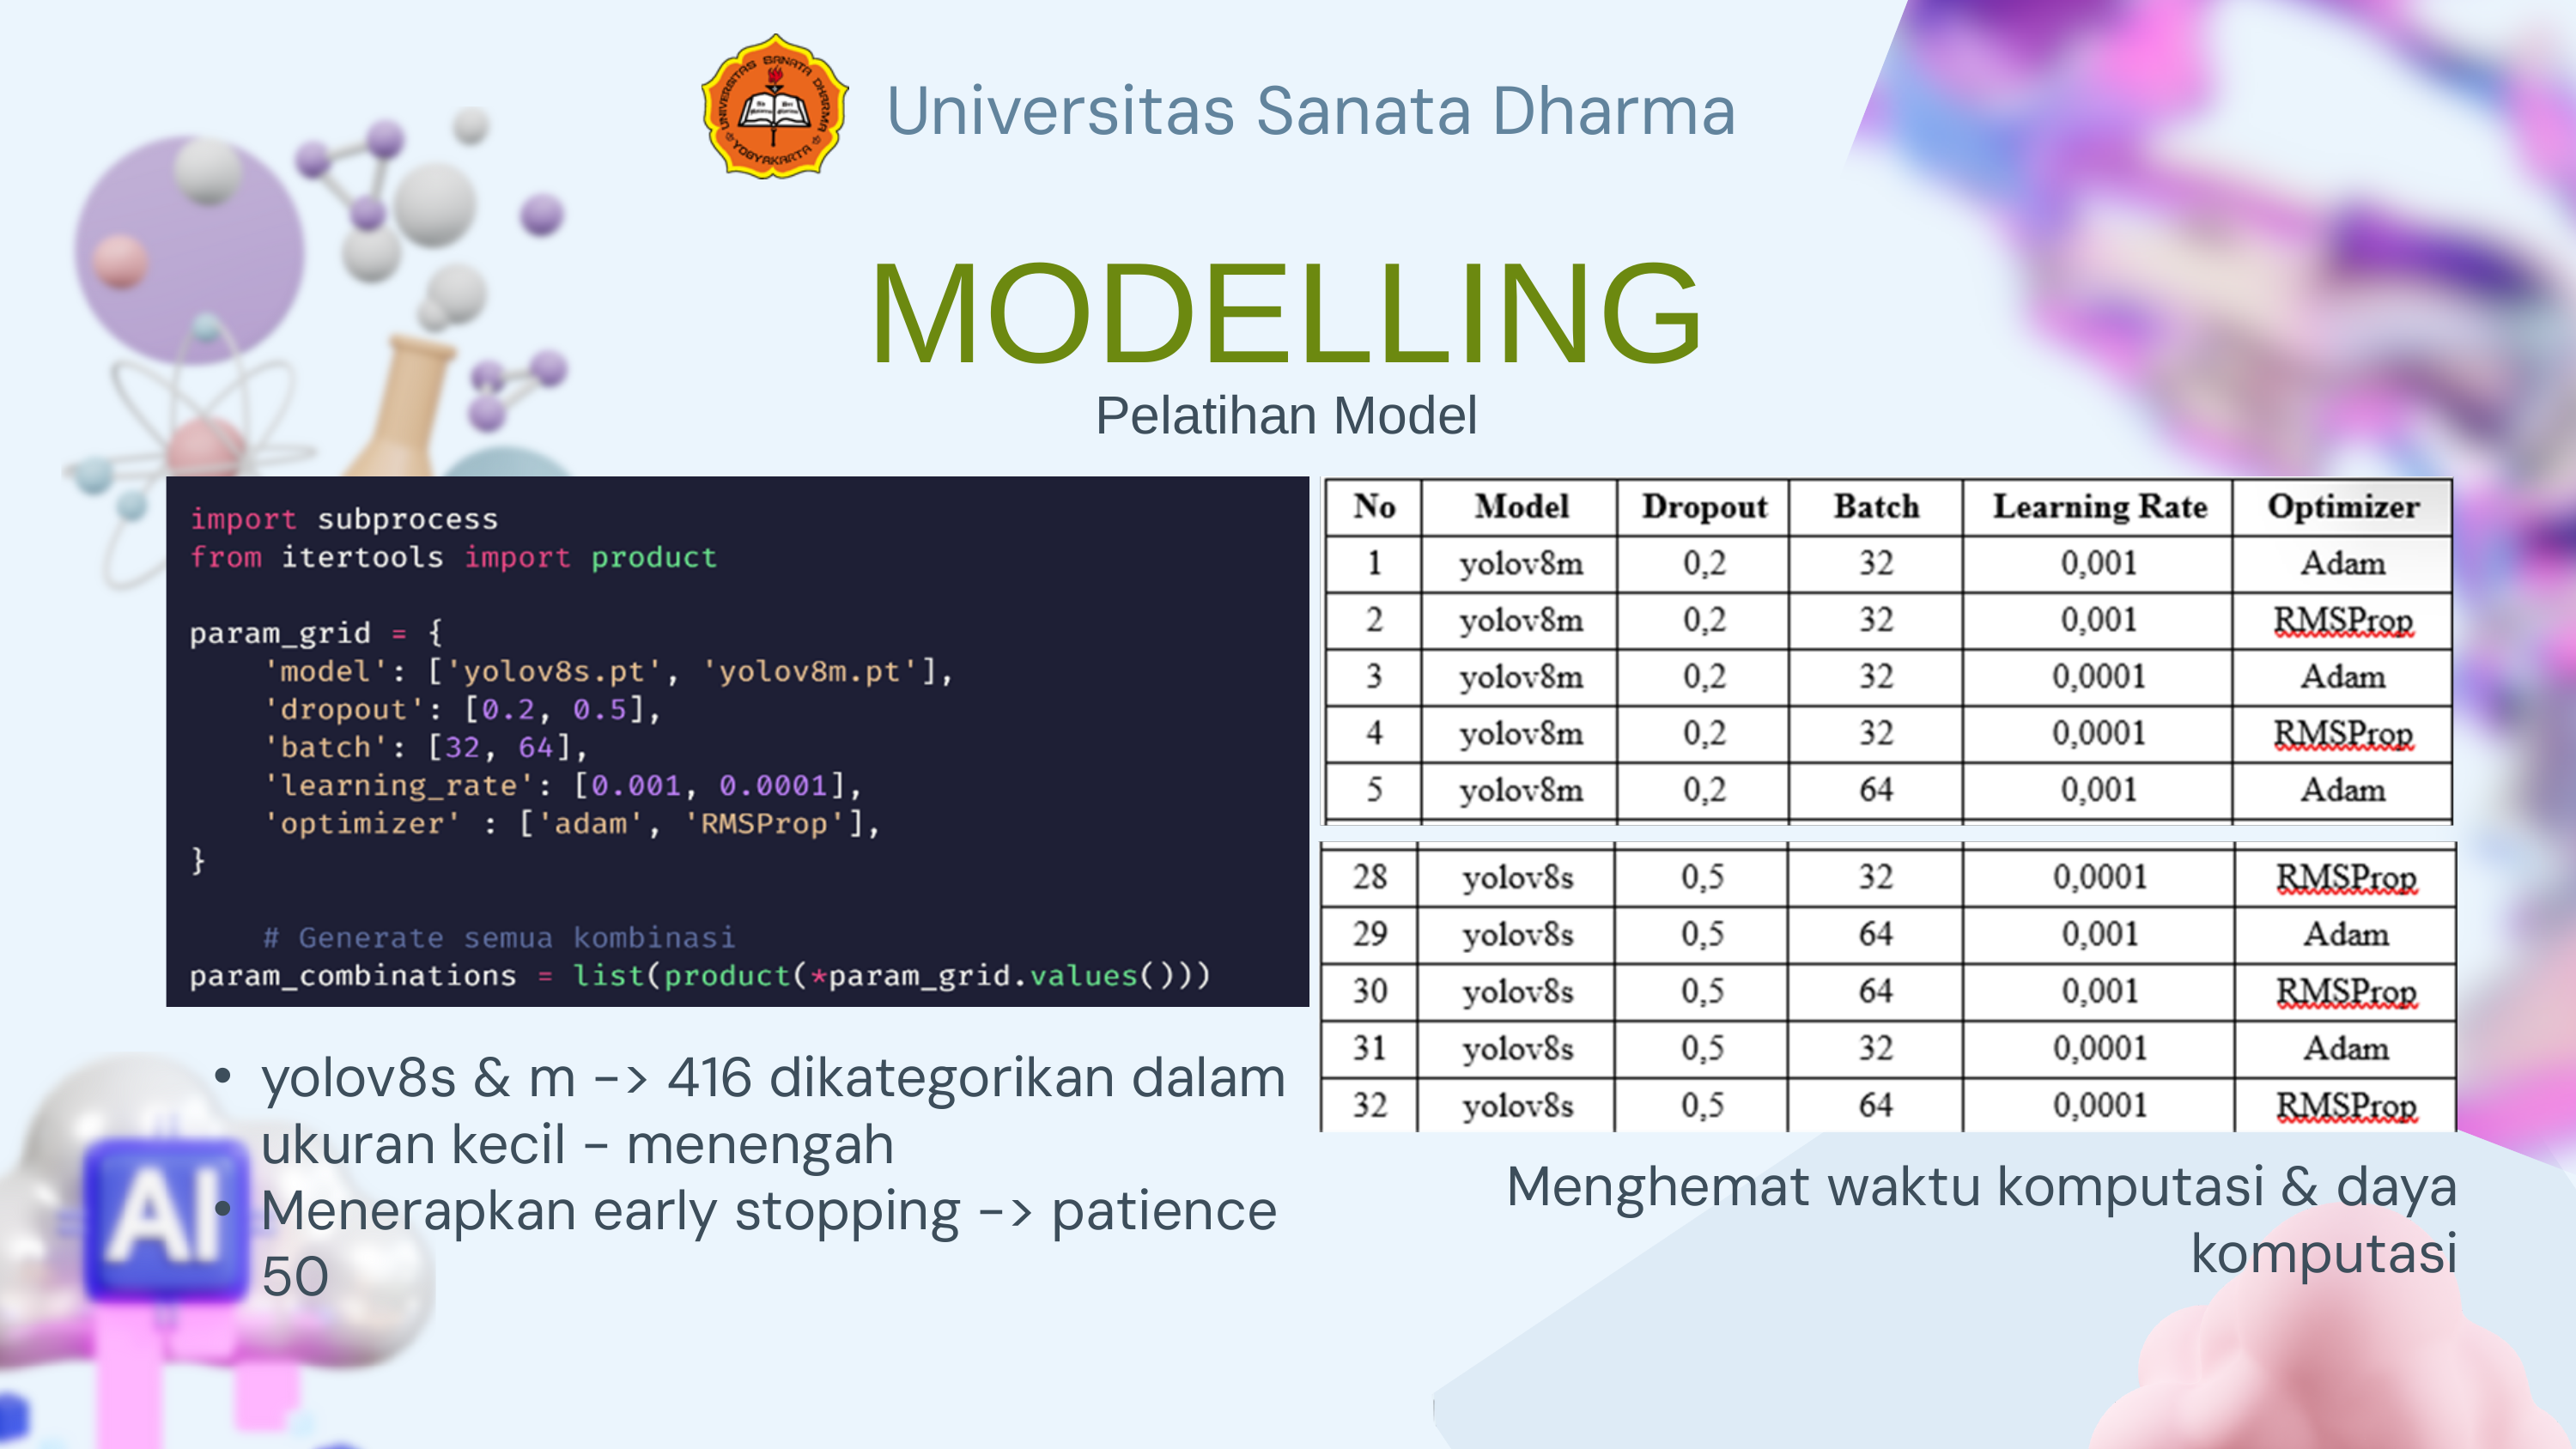

Universitas Sanata Dharma

MODELLING
Pelatihan Model

yolov8s & m -> 416 dikategorikan dalam ukuran kecil - menengah
Menerapkan early stopping -> patience 50

Menghemat waktu komputasi & daya komputasi